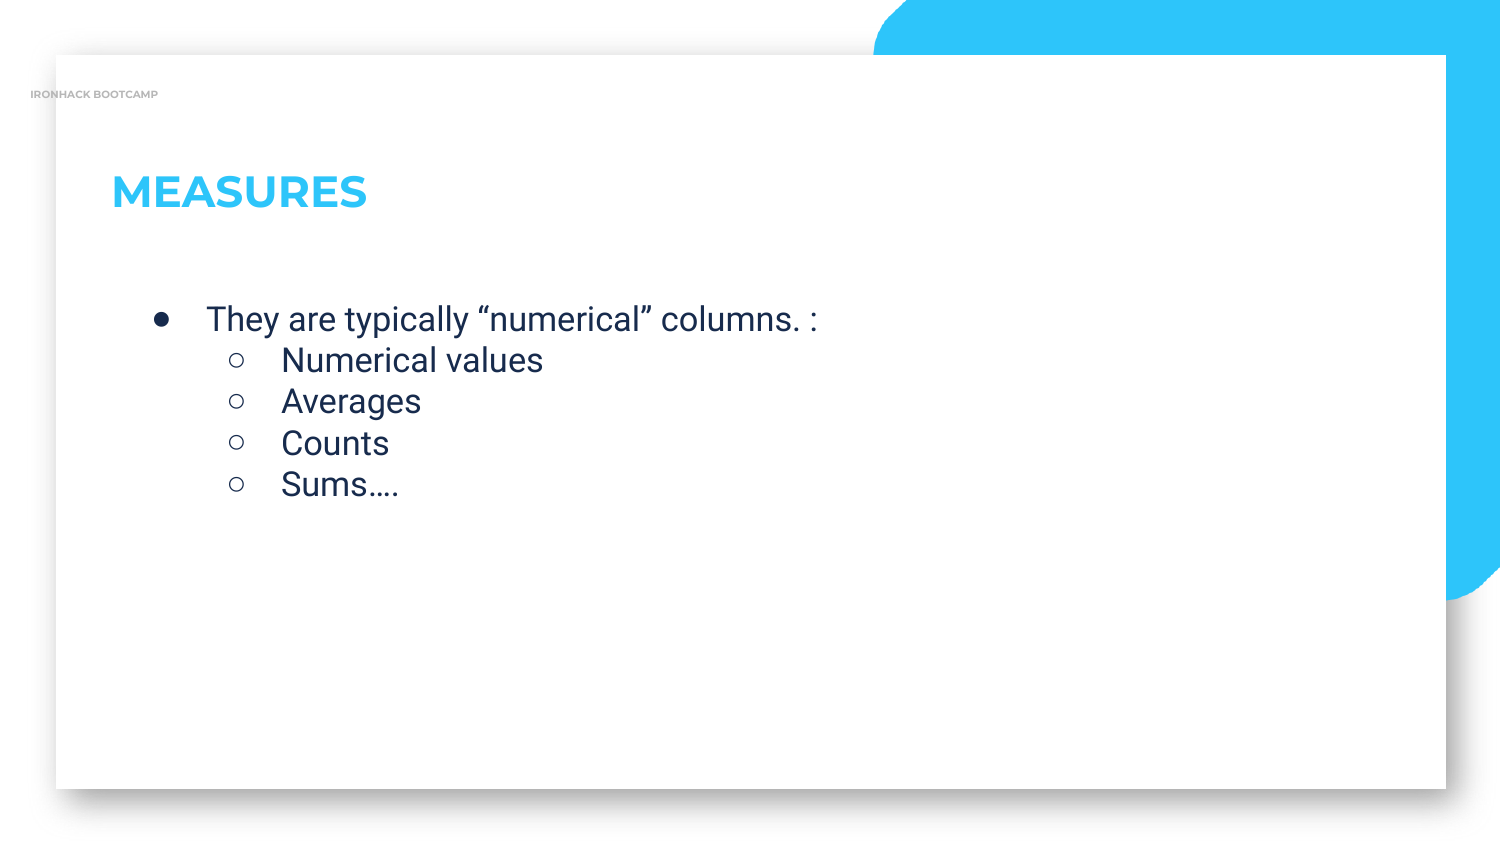

IRONHACK BOOTCAMP
MEASURES

They are typically “numerical” columns. :
Numerical values
Averages
Counts
Sums….